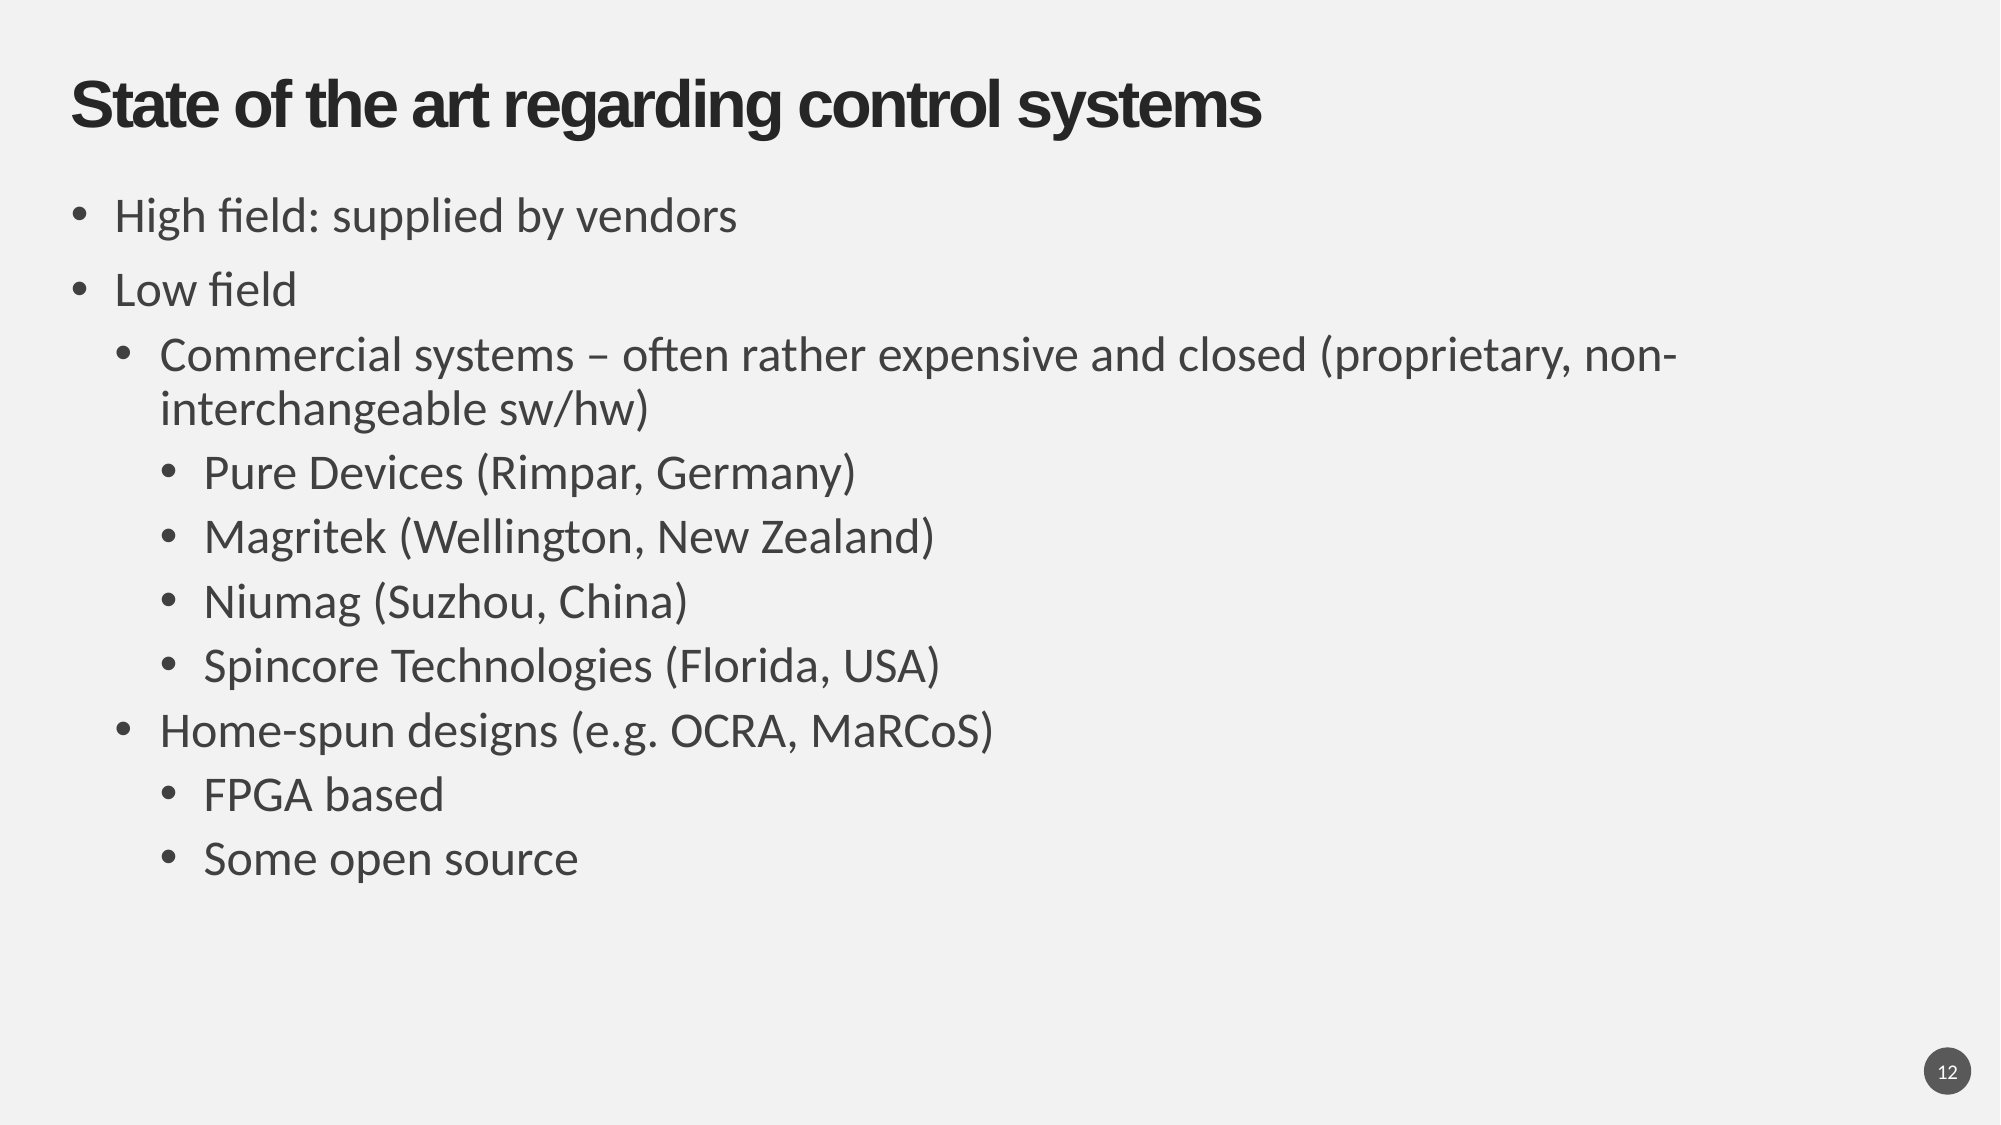

# State of the art regarding control systems
High field: supplied by vendors
Low field
Commercial systems – often rather expensive and closed (proprietary, non-interchangeable sw/hw)
Pure Devices (Rimpar, Germany)
Magritek (Wellington, New Zealand)
Niumag (Suzhou, China)
Spincore Technologies (Florida, USA)
Home-spun designs (e.g. OCRA, MaRCoS)
FPGA based
Some open source

12